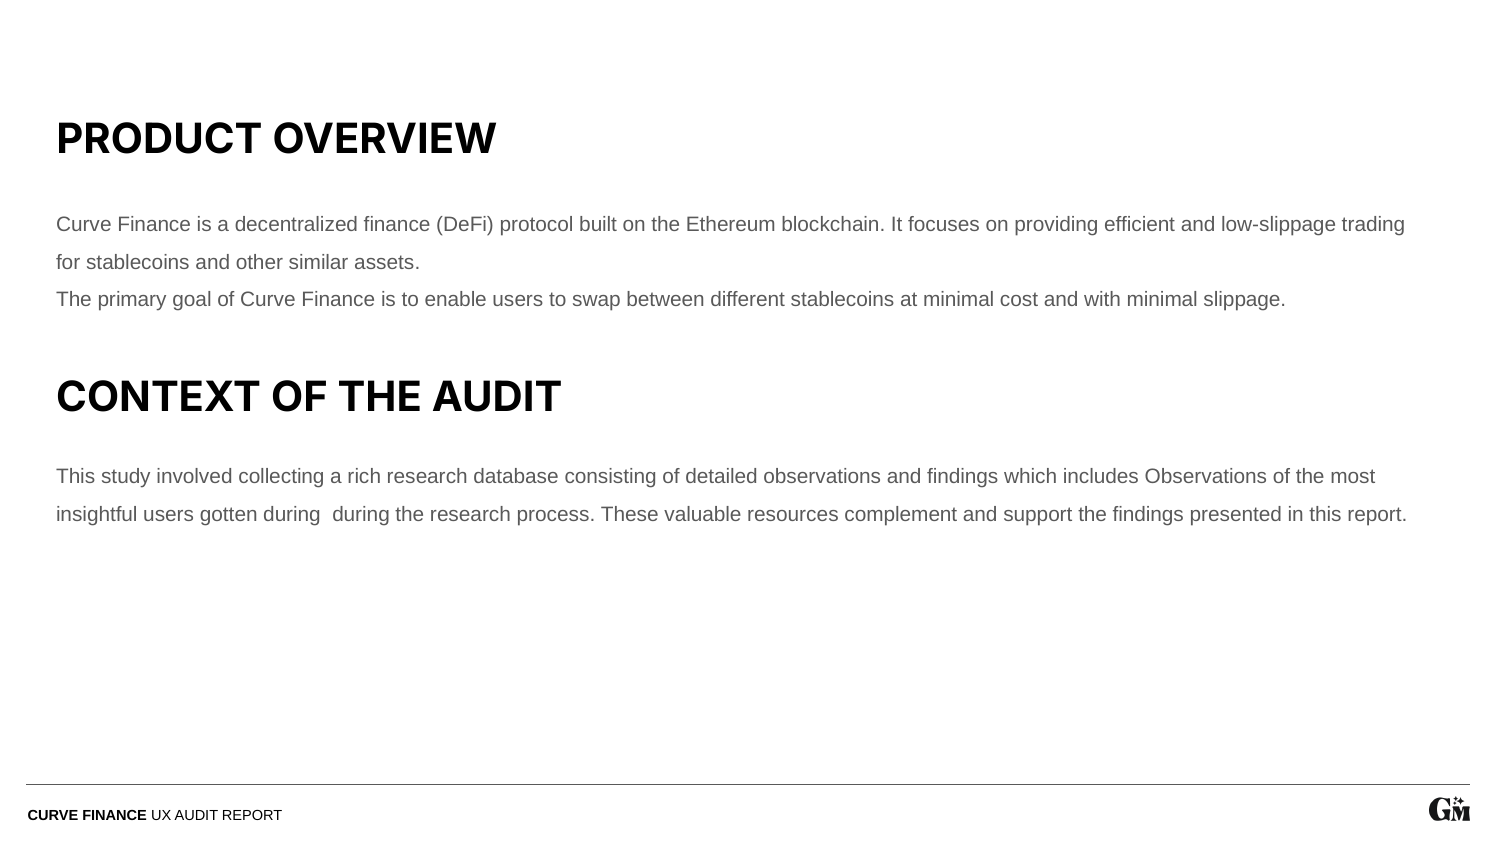

PRODUCT OVERVIEW
Curve Finance is a decentralized finance (DeFi) protocol built on the Ethereum blockchain. It focuses on providing efficient and low-slippage trading for stablecoins and other similar assets.
The primary goal of Curve Finance is to enable users to swap between different stablecoins at minimal cost and with minimal slippage.
CONTEXT OF THE AUDIT
This study involved collecting a rich research database consisting of detailed observations and findings which includes Observations of the most insightful users gotten during  during the research process. These valuable resources complement and support the findings presented in this report.